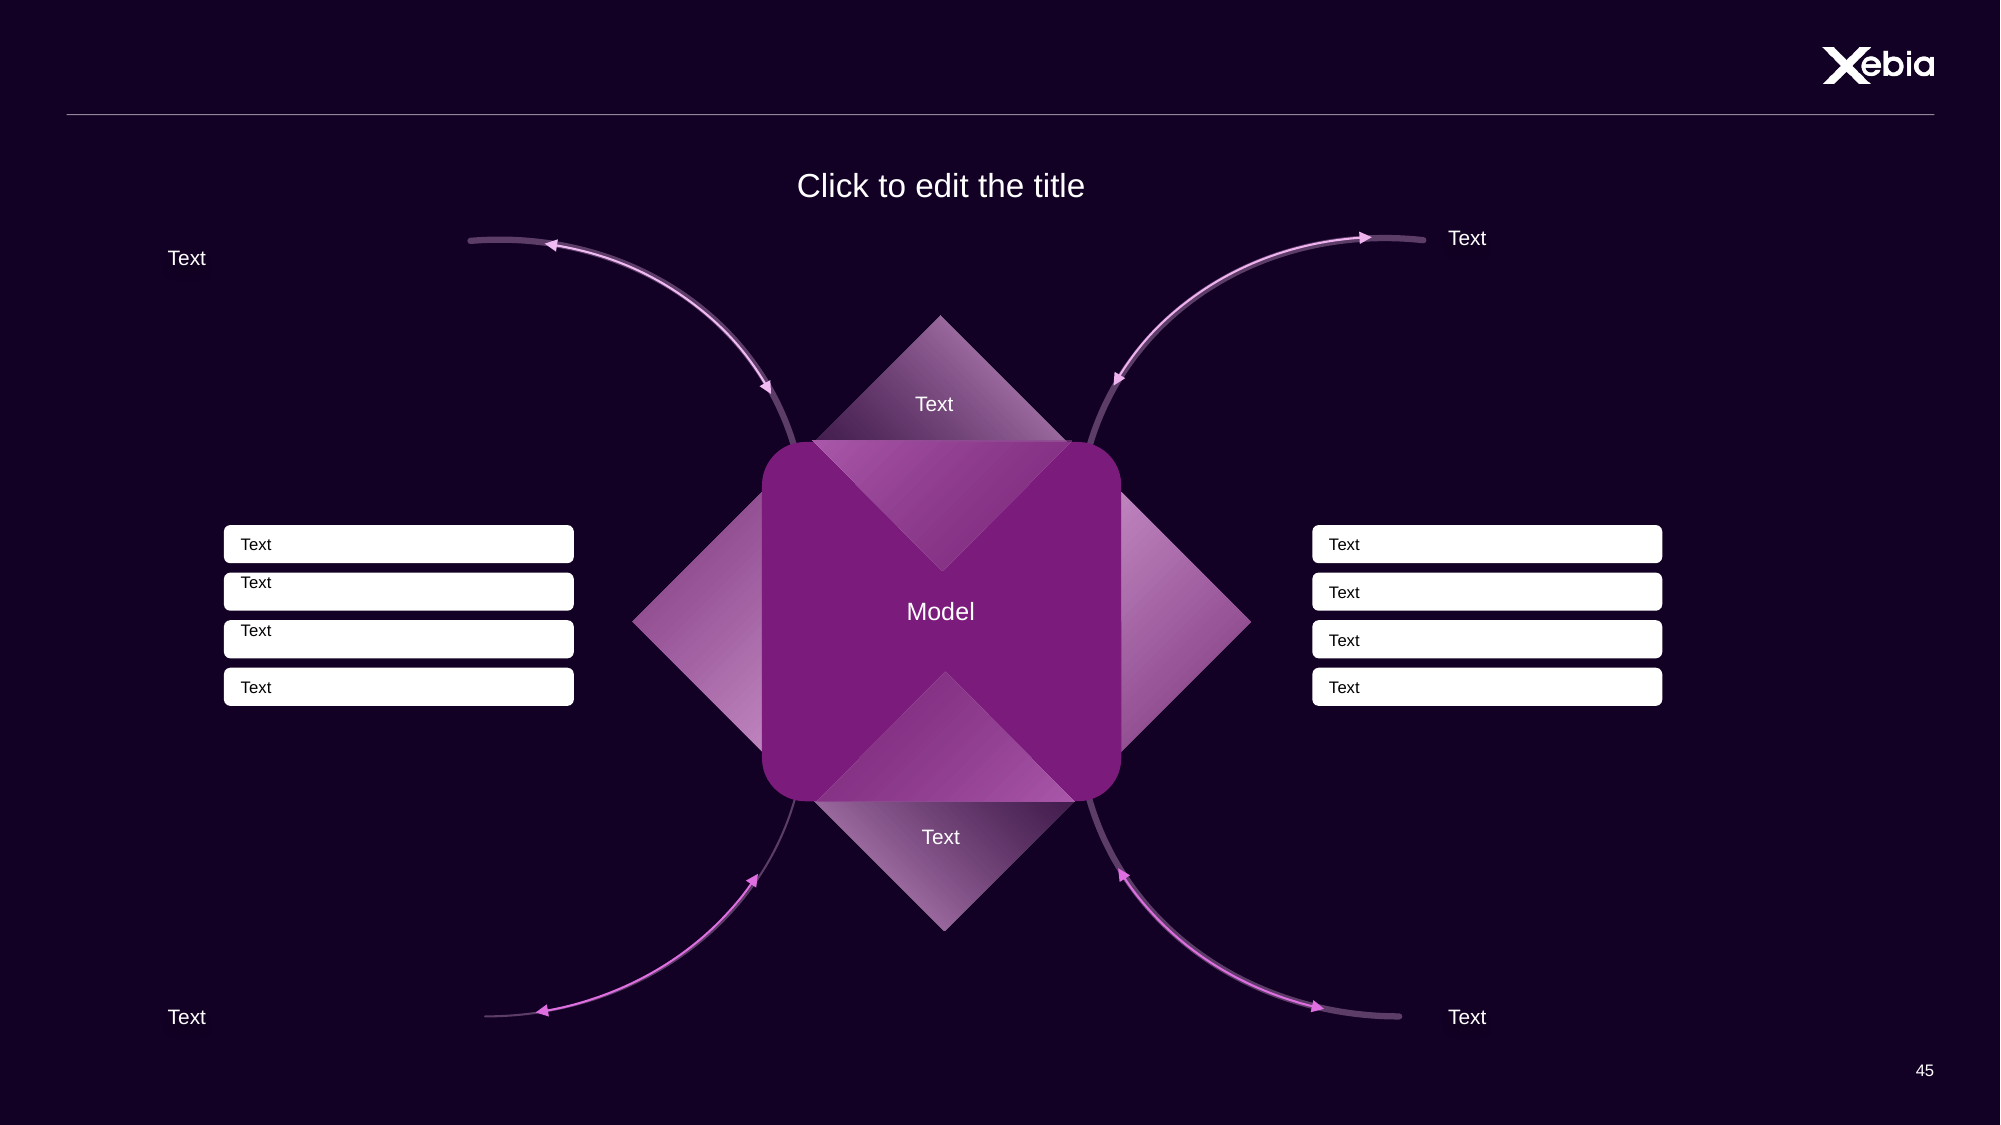

Click to edit the title

Text
Text

Text

Text
Text

Text

Text
Model
Text

Text
Text
Text

Text
Text
Text
45